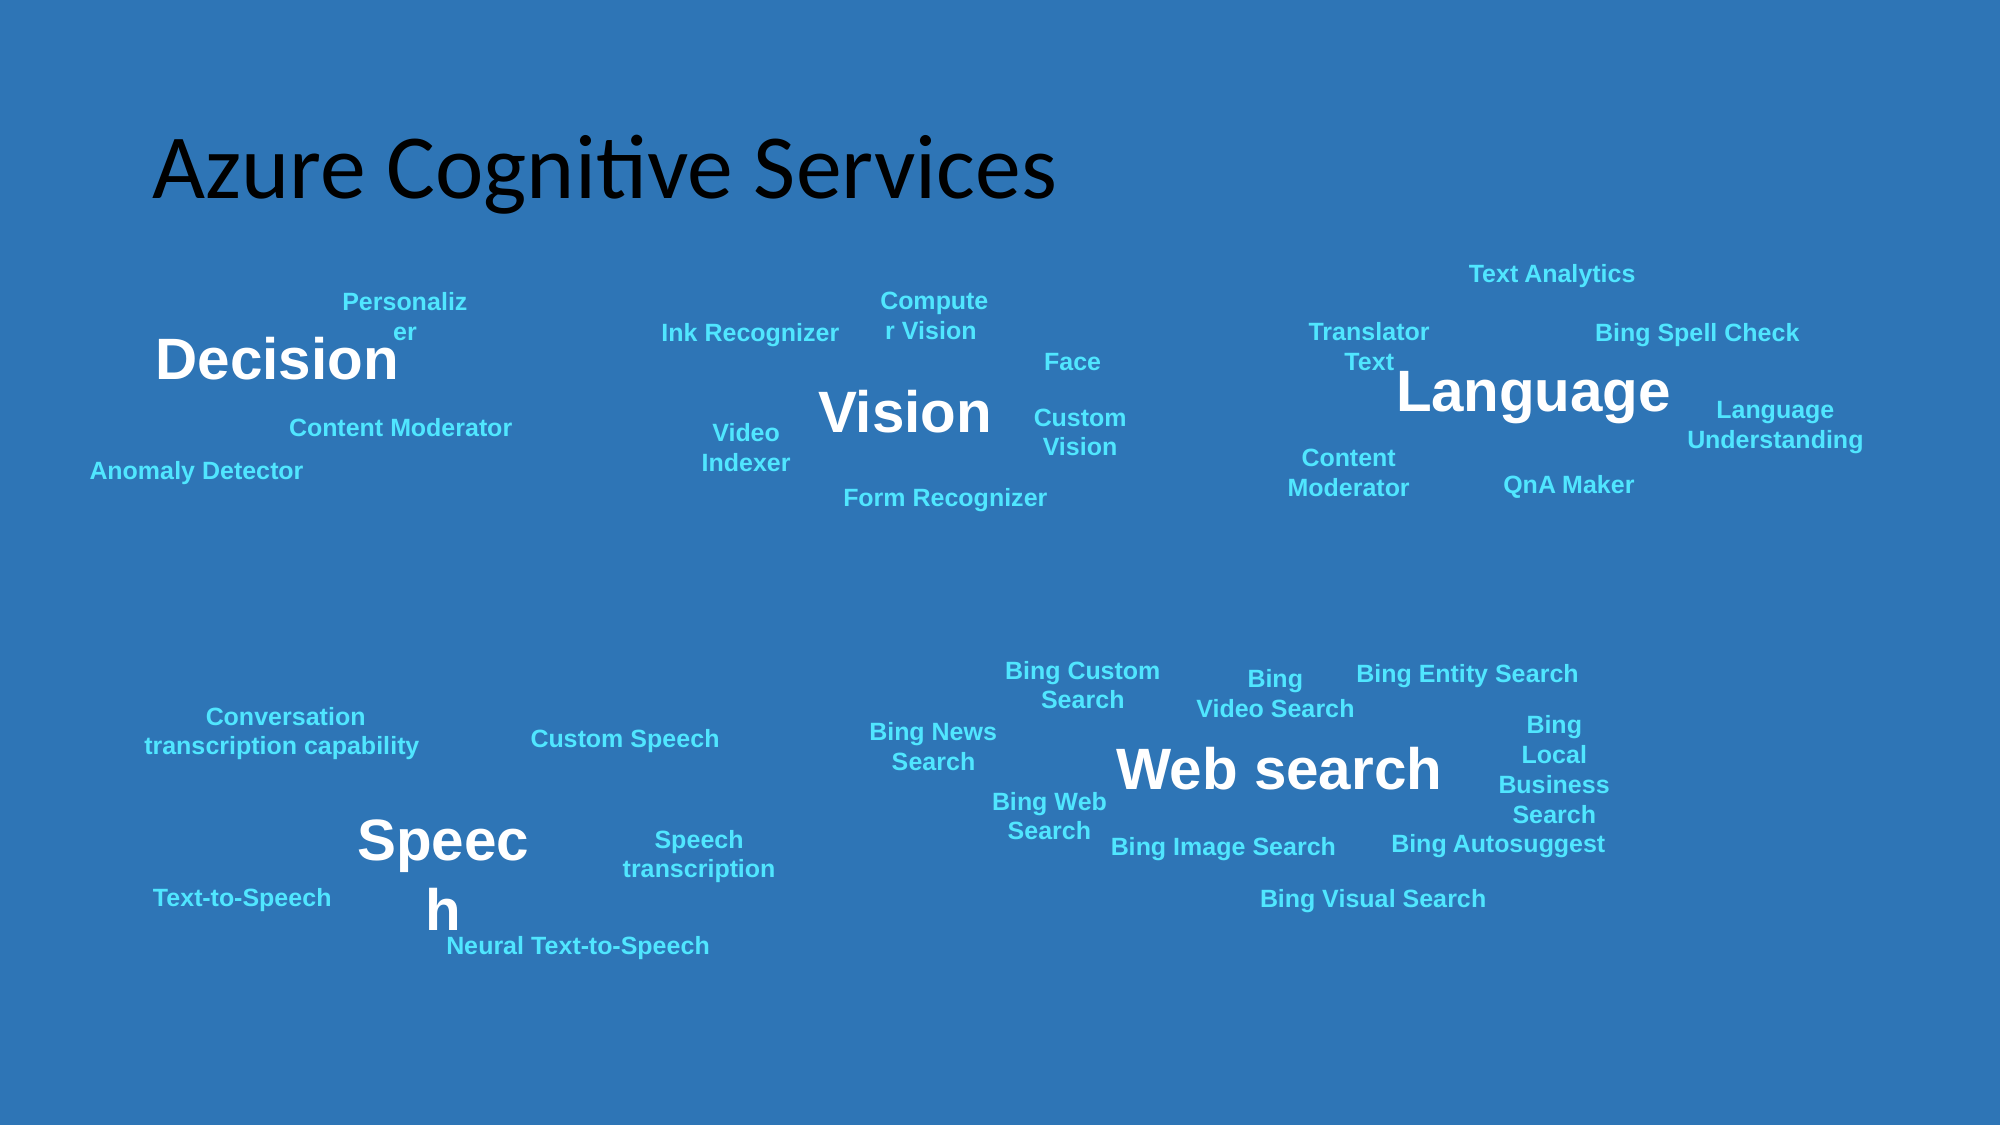

# Azure Cognitive Services
Text Analytics
Computer Vision
Personalizer
Translator Text
Bing Spell Check
Ink Recognizer
Decision
Face
Language
Vision
Language Understanding
Custom Vision
Content Moderator
Video Indexer
Content Moderator
Anomaly Detector
QnA Maker
Form Recognizer
Bing Custom Search
Bing Entity Search
Bing
Video Search
Conversation transcription capability
Bing
Local Business
Search
Bing News Search
Custom Speech
Web search
Bing Web Search
Speech
Speech transcription
Bing Autosuggest
Bing Image Search
Text-to-Speech
Bing Visual Search
Neural Text-to-Speech